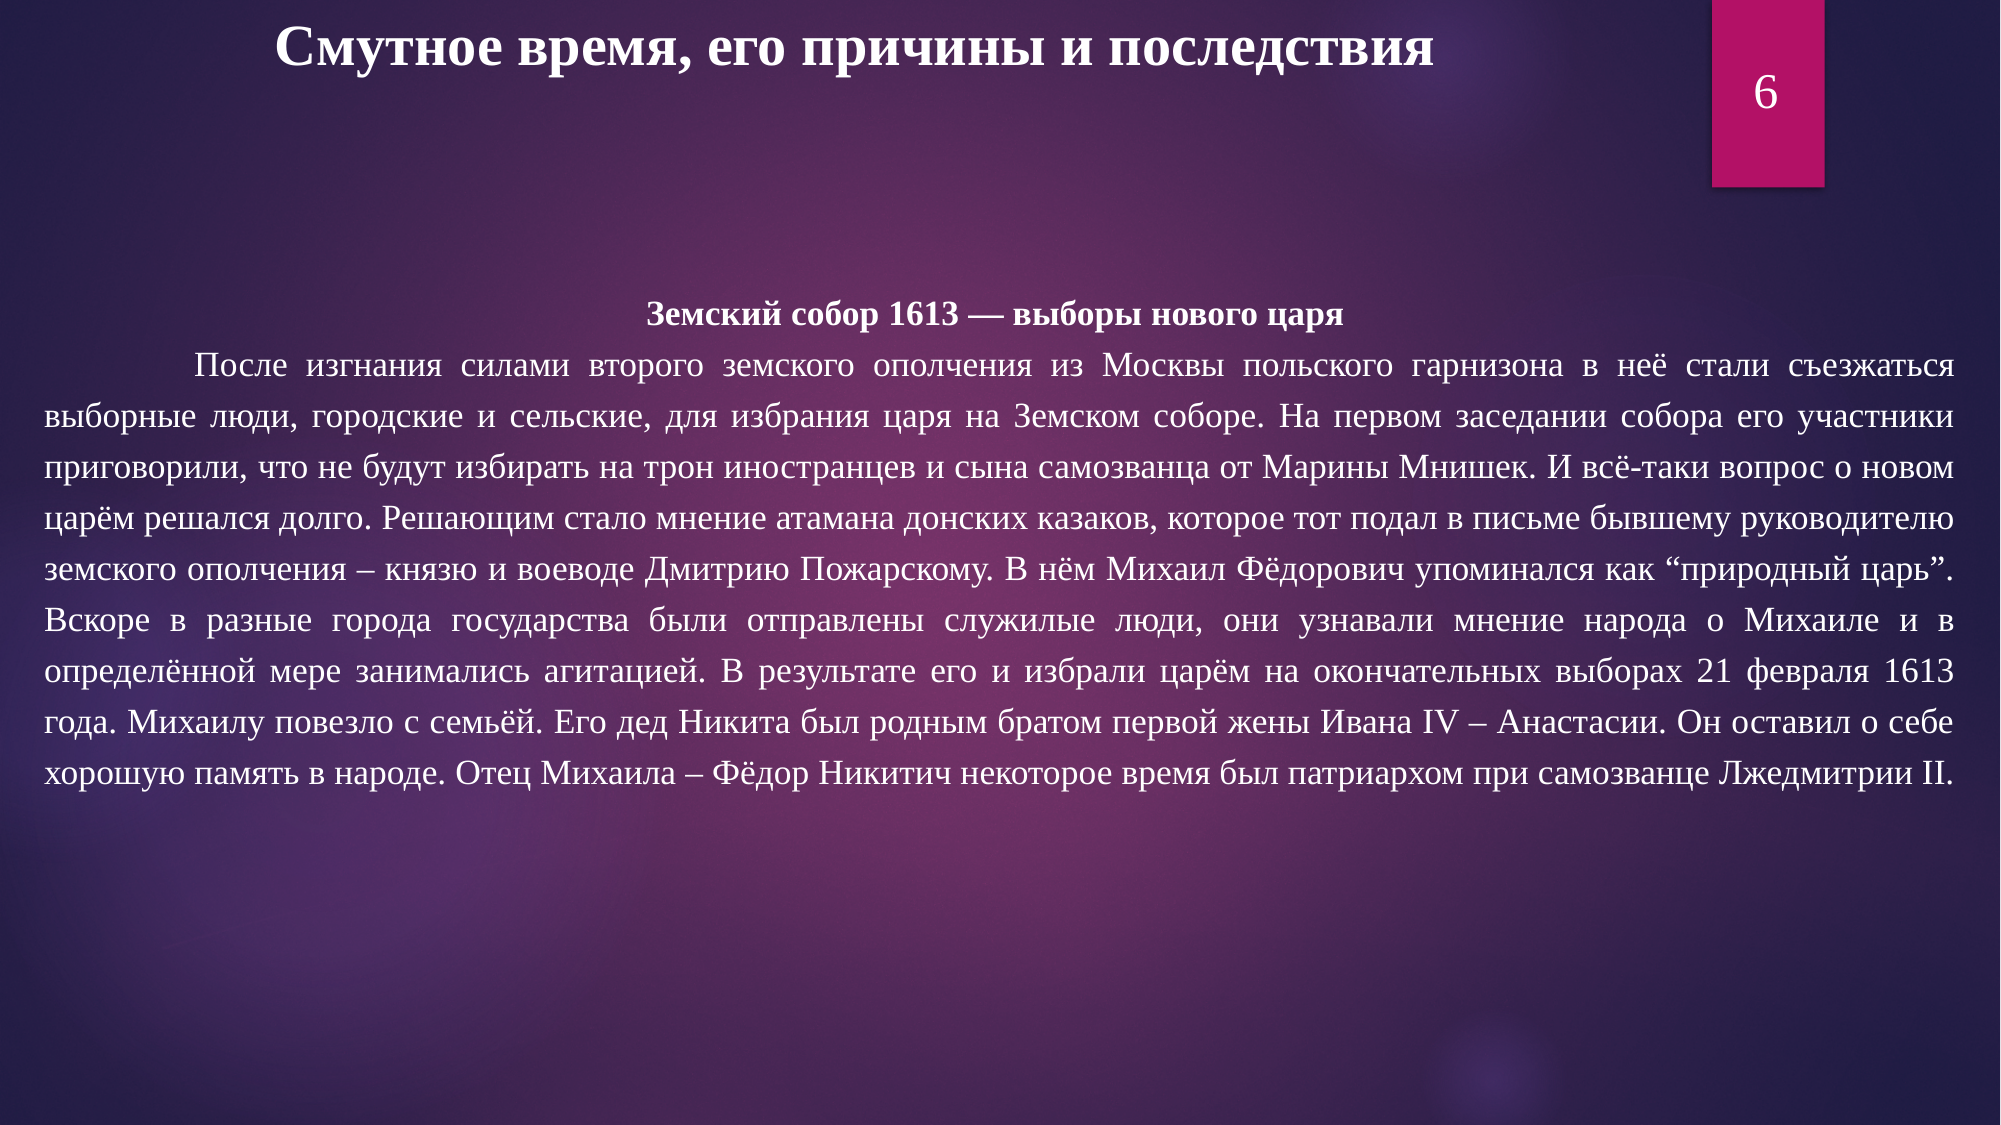

Смутное время, его причины и последствия
6
Земский собор 1613 — выборы нового царя
	После изгнания силами второго земского ополчения из Москвы польского гарнизона в неё стали съезжаться выборные люди, городские и сельские, для избрания царя на Земском соборе. На первом заседании собора его участники приговорили, что не будут избирать на трон иностранцев и сына самозванца от Марины Мнишек. И всё-таки вопрос о новом царём решался долго. Решающим стало мнение атамана донских казаков, которое тот подал в письме бывшему руководителю земского ополчения – князю и воеводе Дмитрию Пожарскому. В нём Михаил Фёдорович упоминался как “природный царь”. Вскоре в разные города государства были отправлены служилые люди, они узнавали мнение народа о Михаиле и в определённой мере занимались агитацией. В результате его и избрали царём на окончательных выборах 21 февраля 1613 года. Михаилу повезло с семьёй. Его дед Никита был родным братом первой жены Ивана IV – Анастасии. Он оставил о себе хорошую память в народе. Отец Михаила – Фёдор Никитич некоторое время был патриархом при самозванце Лжедмитрии II.